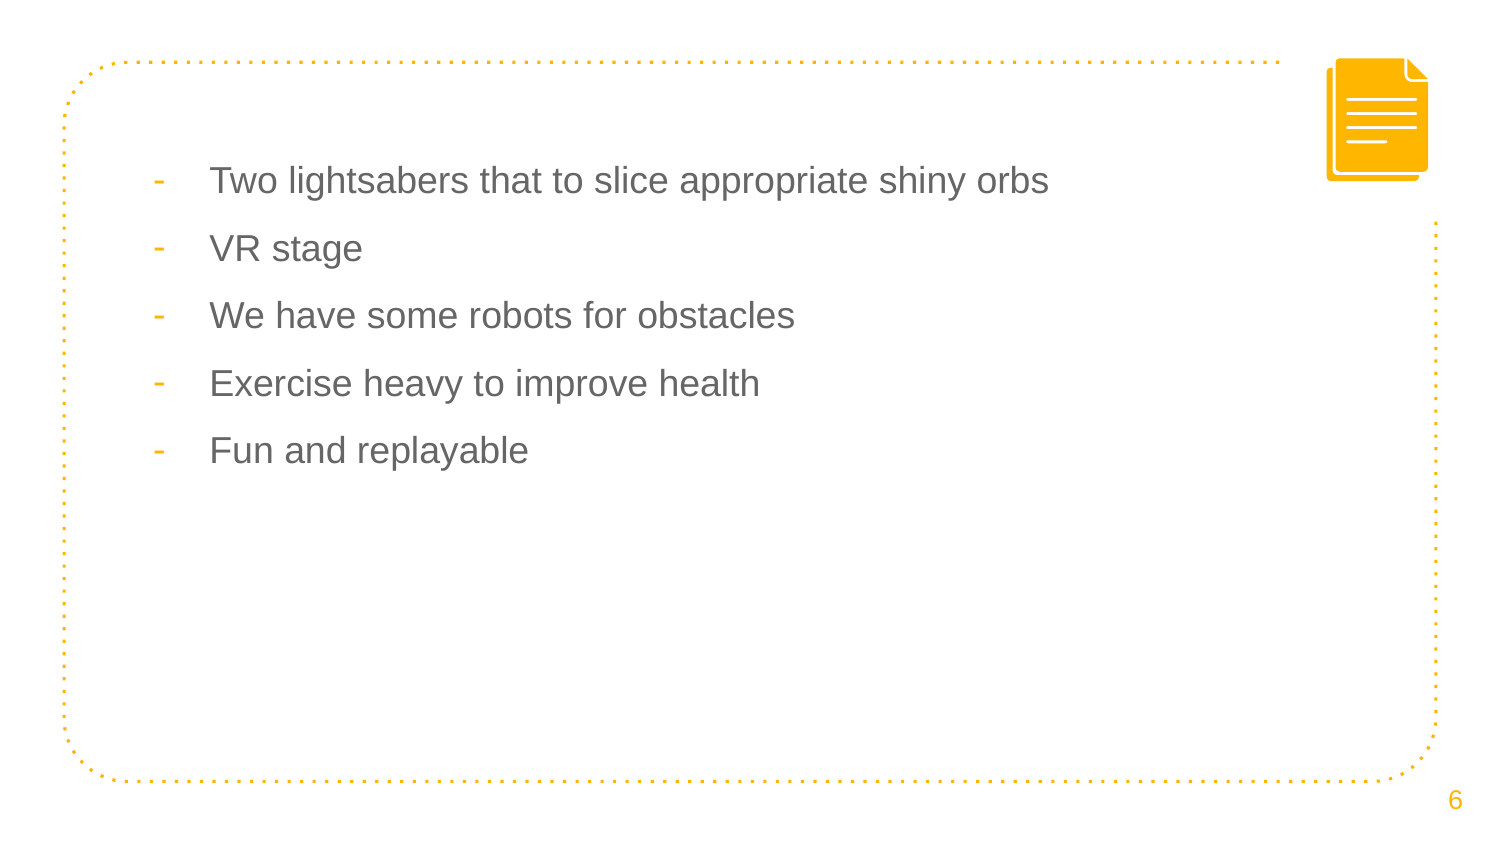

Two lightsabers that to slice appropriate shiny orbs
VR stage
We have some robots for obstacles
Exercise heavy to improve health
Fun and replayable

6